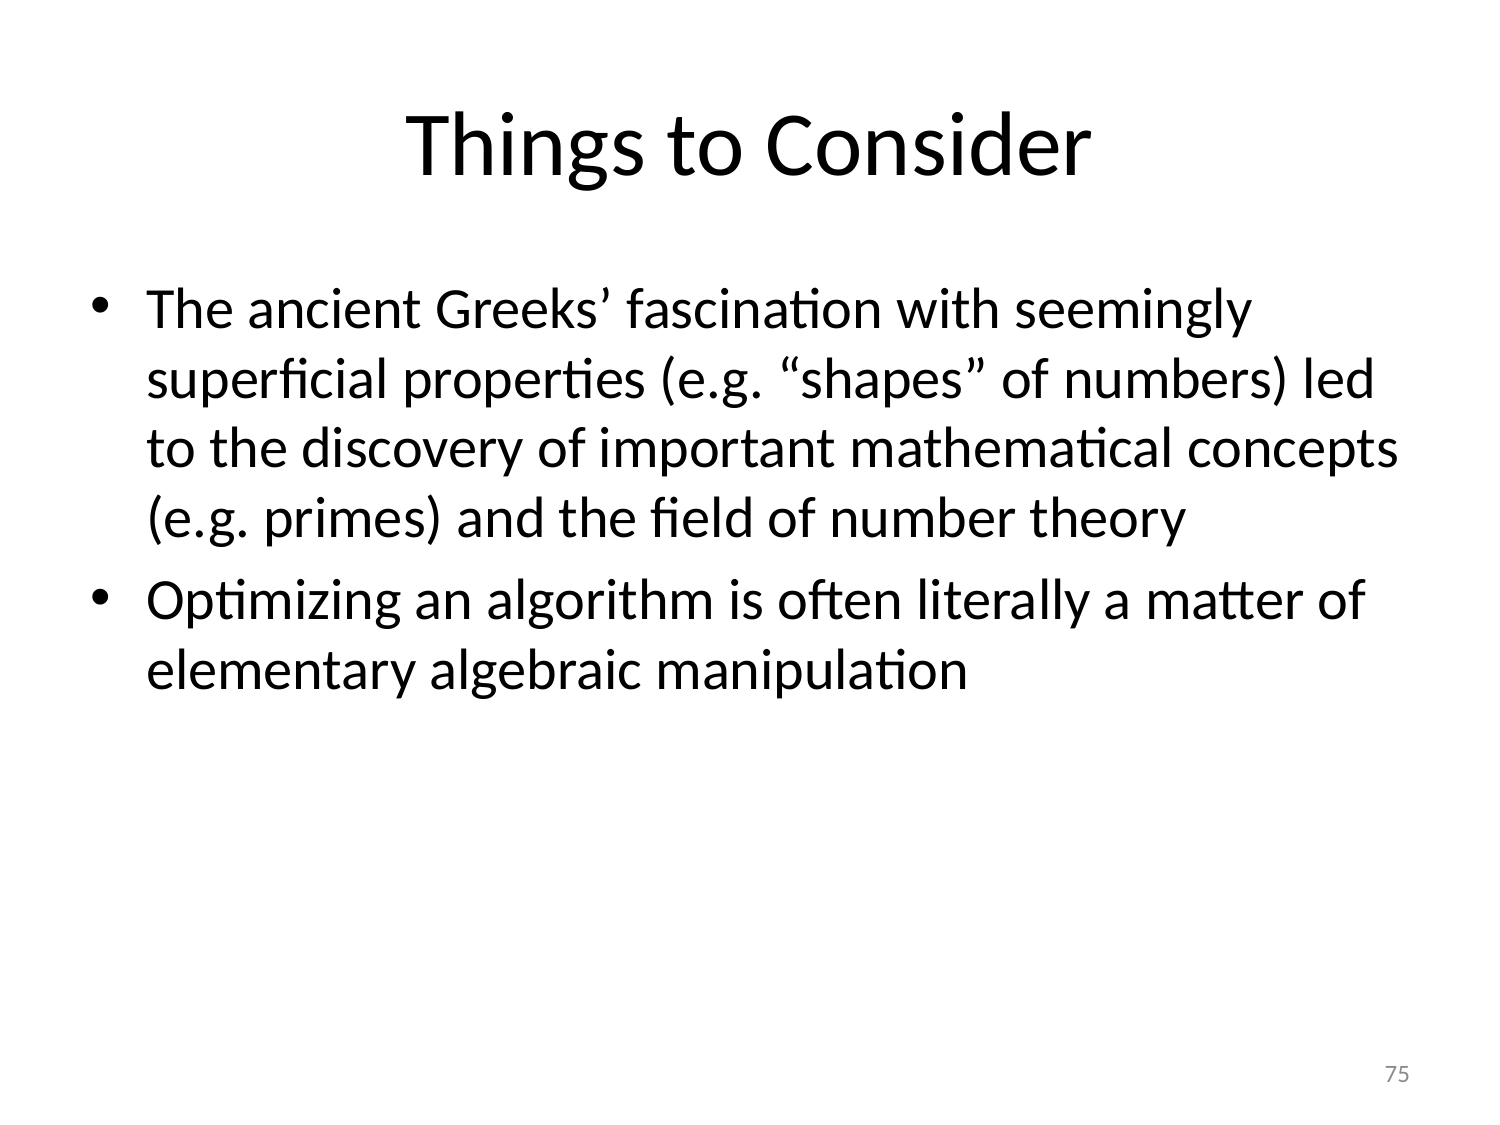

# Things to Consider
The ancient Greeks’ fascination with seemingly superficial properties (e.g. “shapes” of numbers) led to the discovery of important mathematical concepts (e.g. primes) and the field of number theory
Optimizing an algorithm is often literally a matter of elementary algebraic manipulation
75